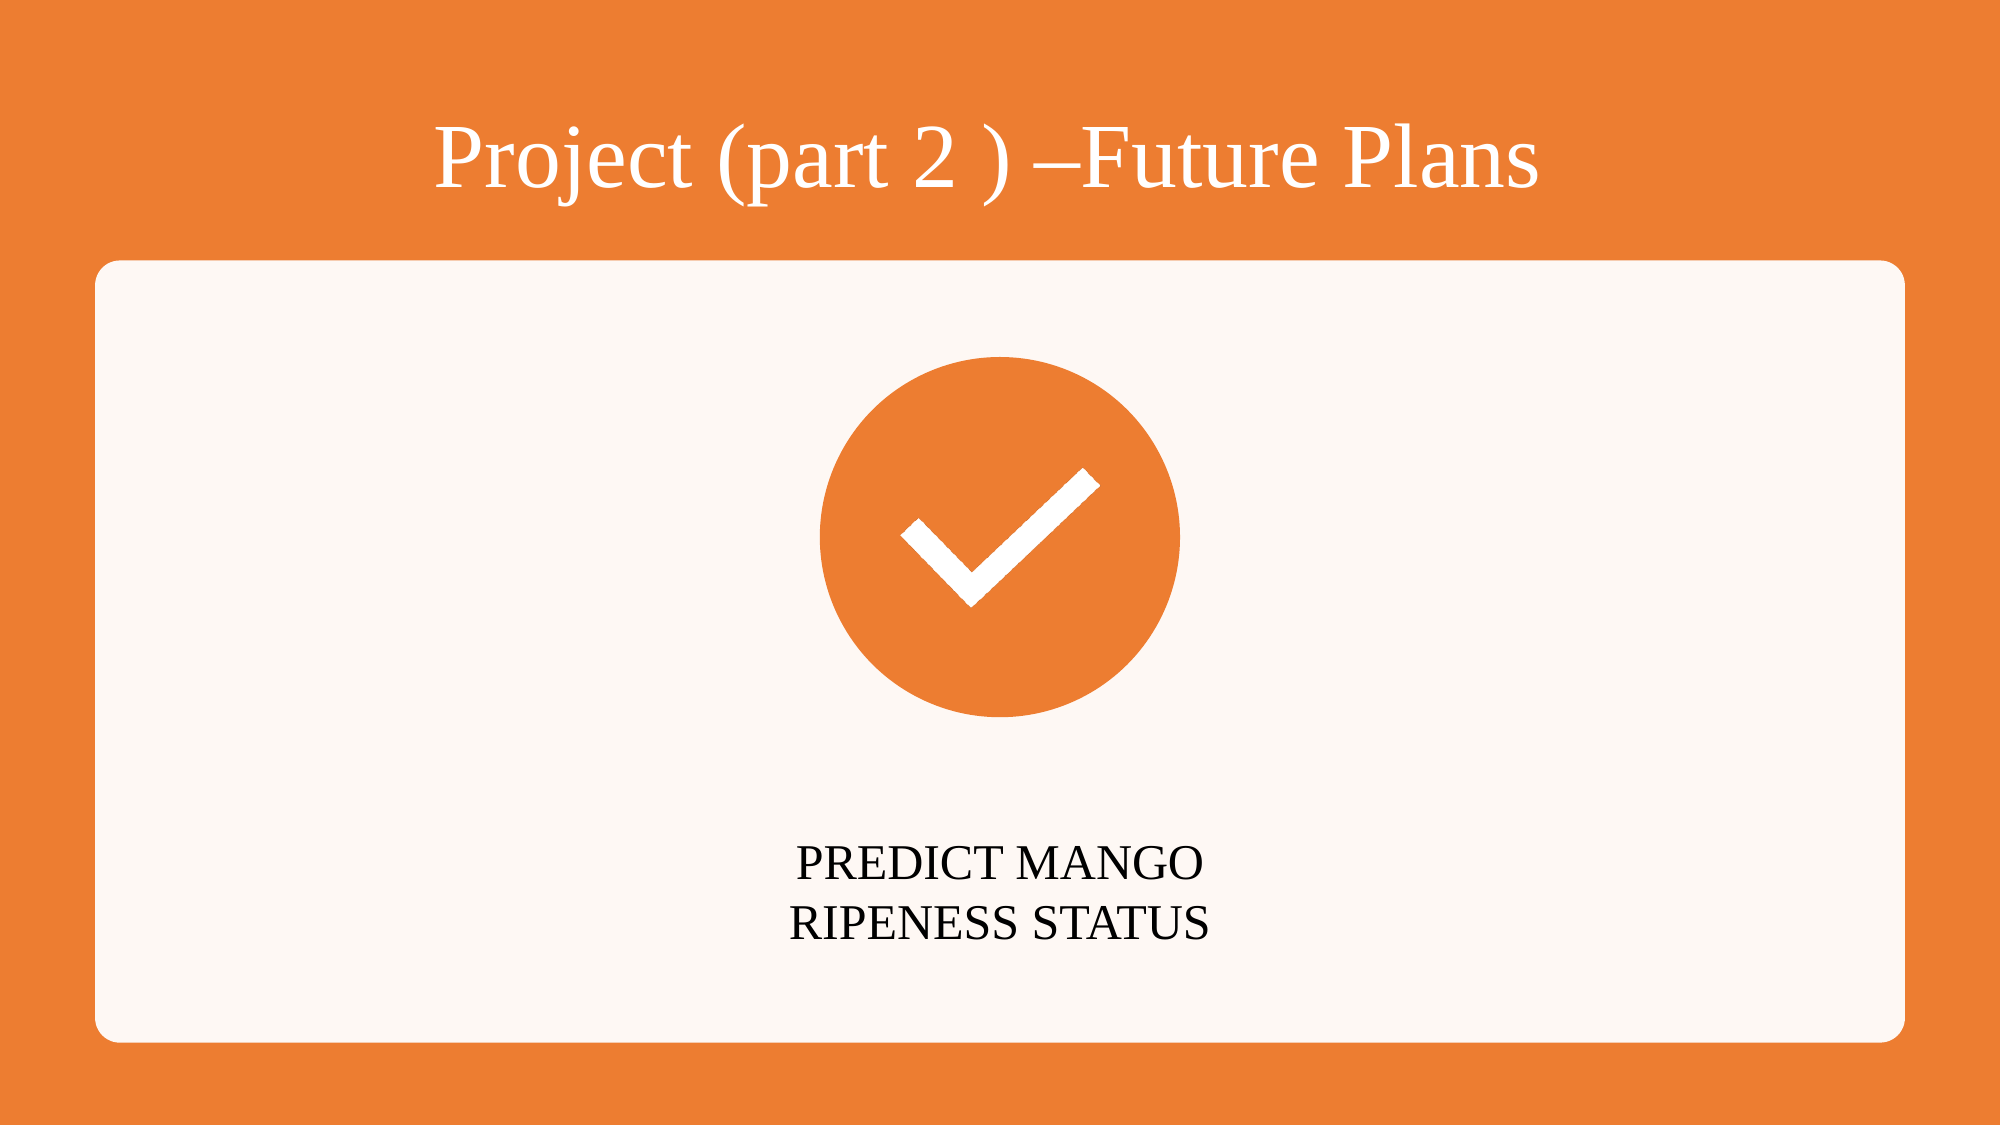

# Project (part 2 ) –Future Plans

Predict mango ripeness status
39